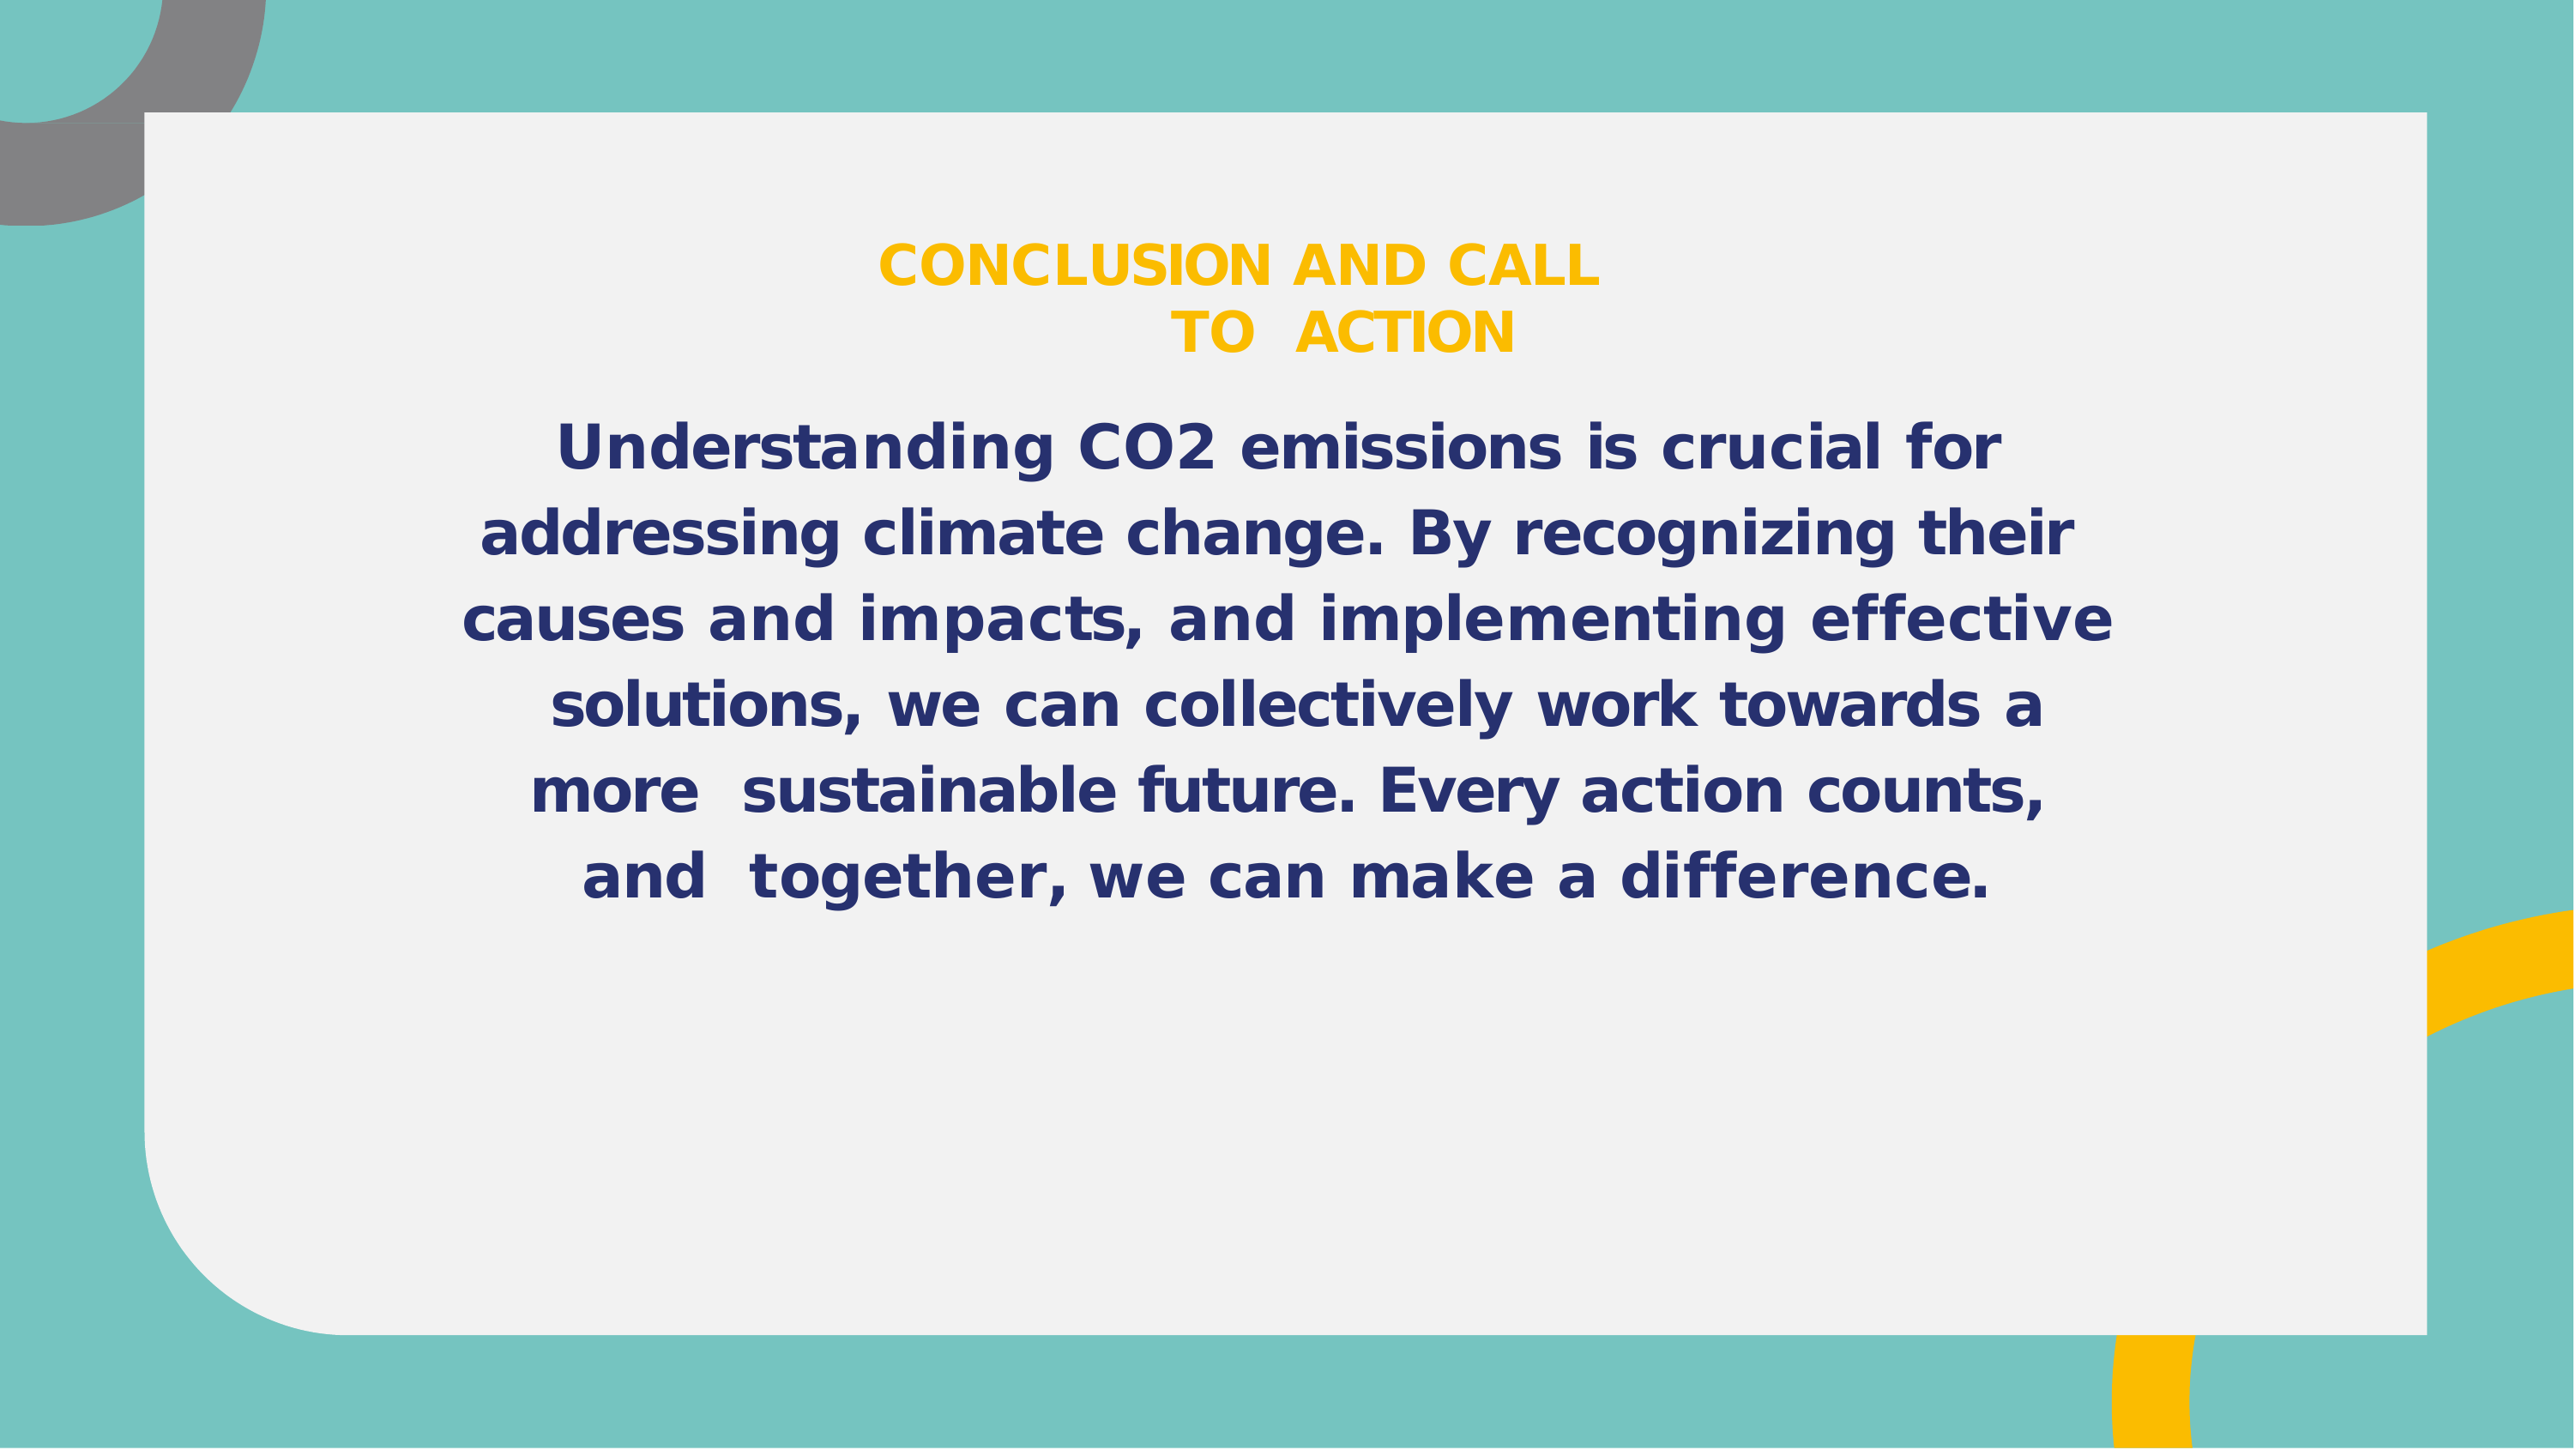

# CONCLUSION AND CALL TO  ACTION
Understanding CO2 emissions is crucial for  addressing climate change. By recognizing their  causes and impacts, and implementing effective  solutions, we can collectively work towards a more  sustainable future. Every action counts, and  together, we can make a difference.